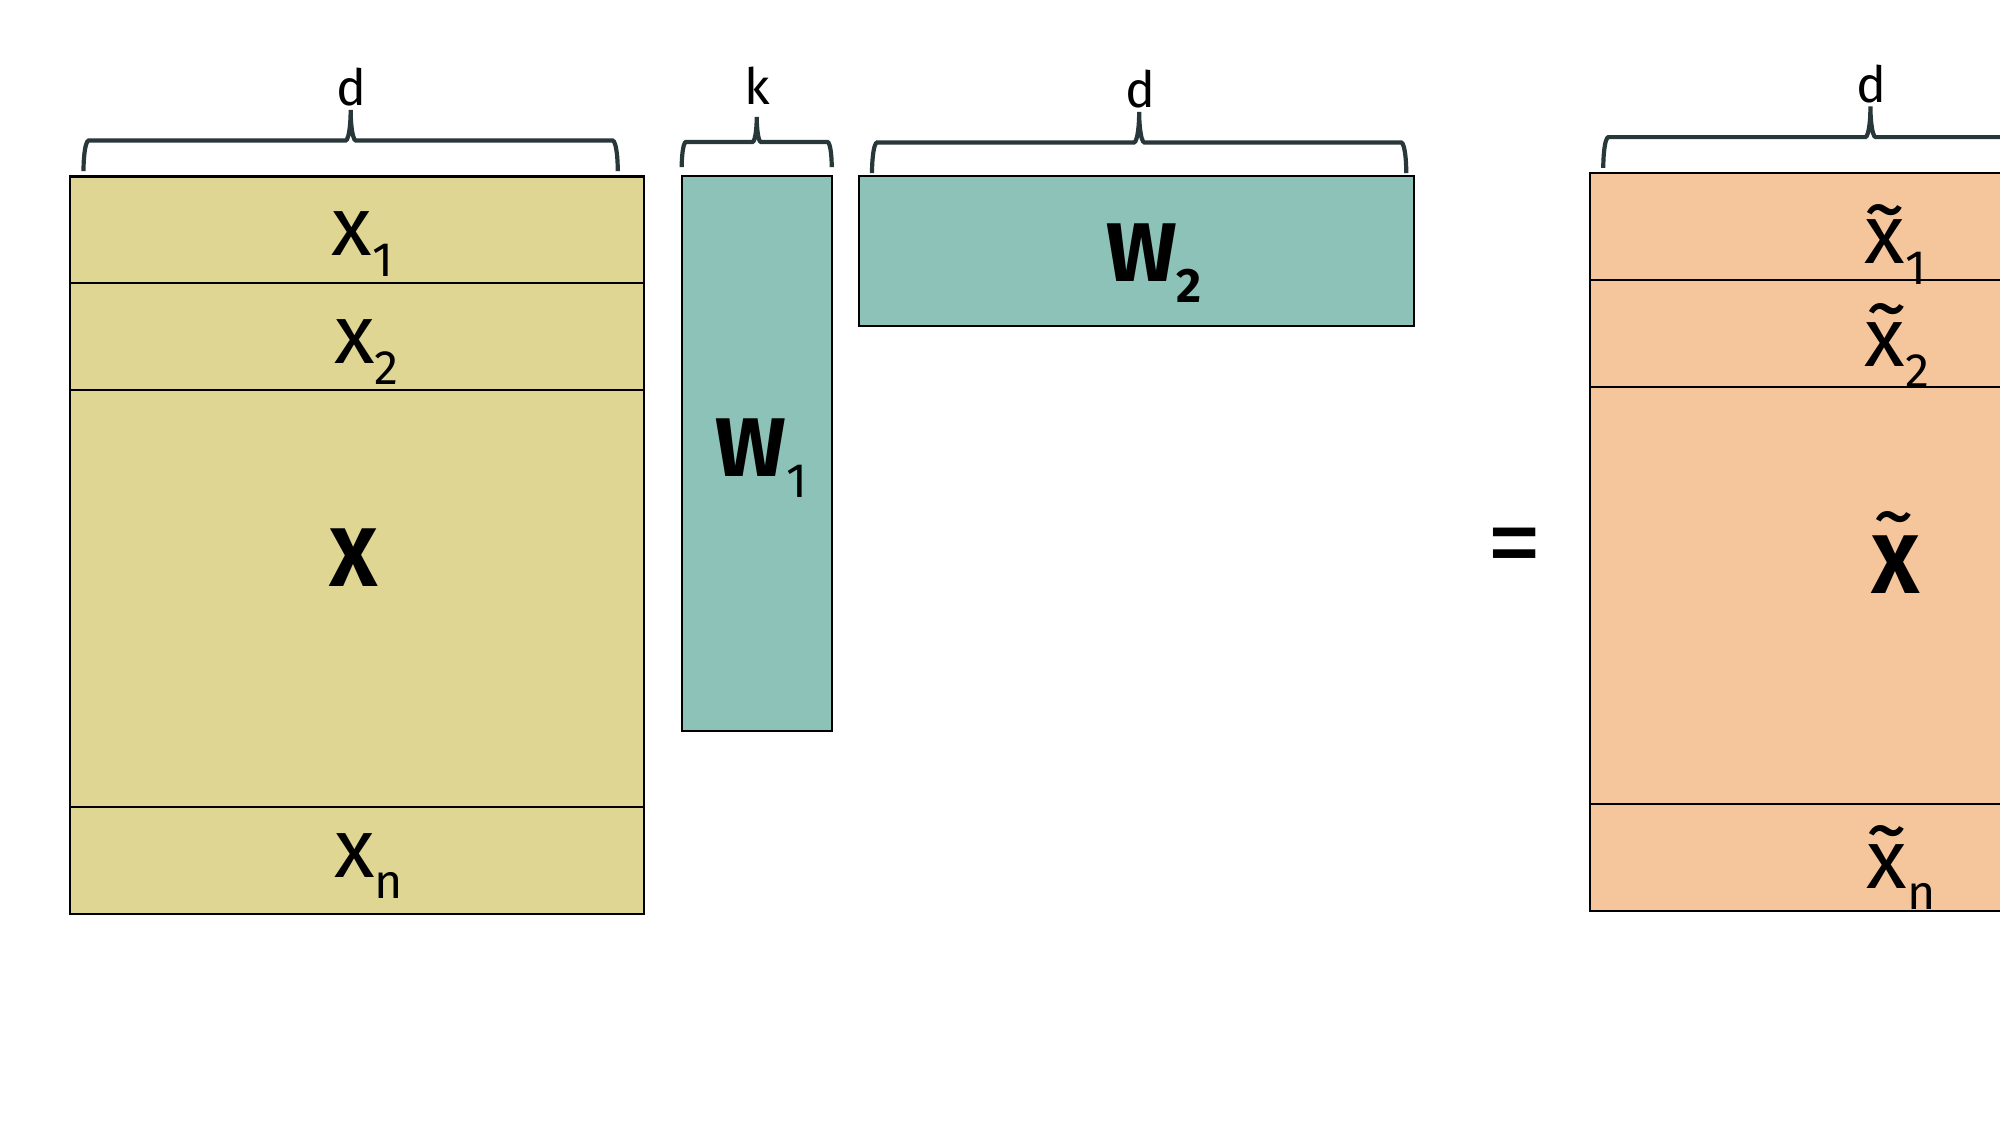

d
k
d
d

~
x1

x1

W2
~
x2
x2

W1
~
=
X
X
~
xn
xn